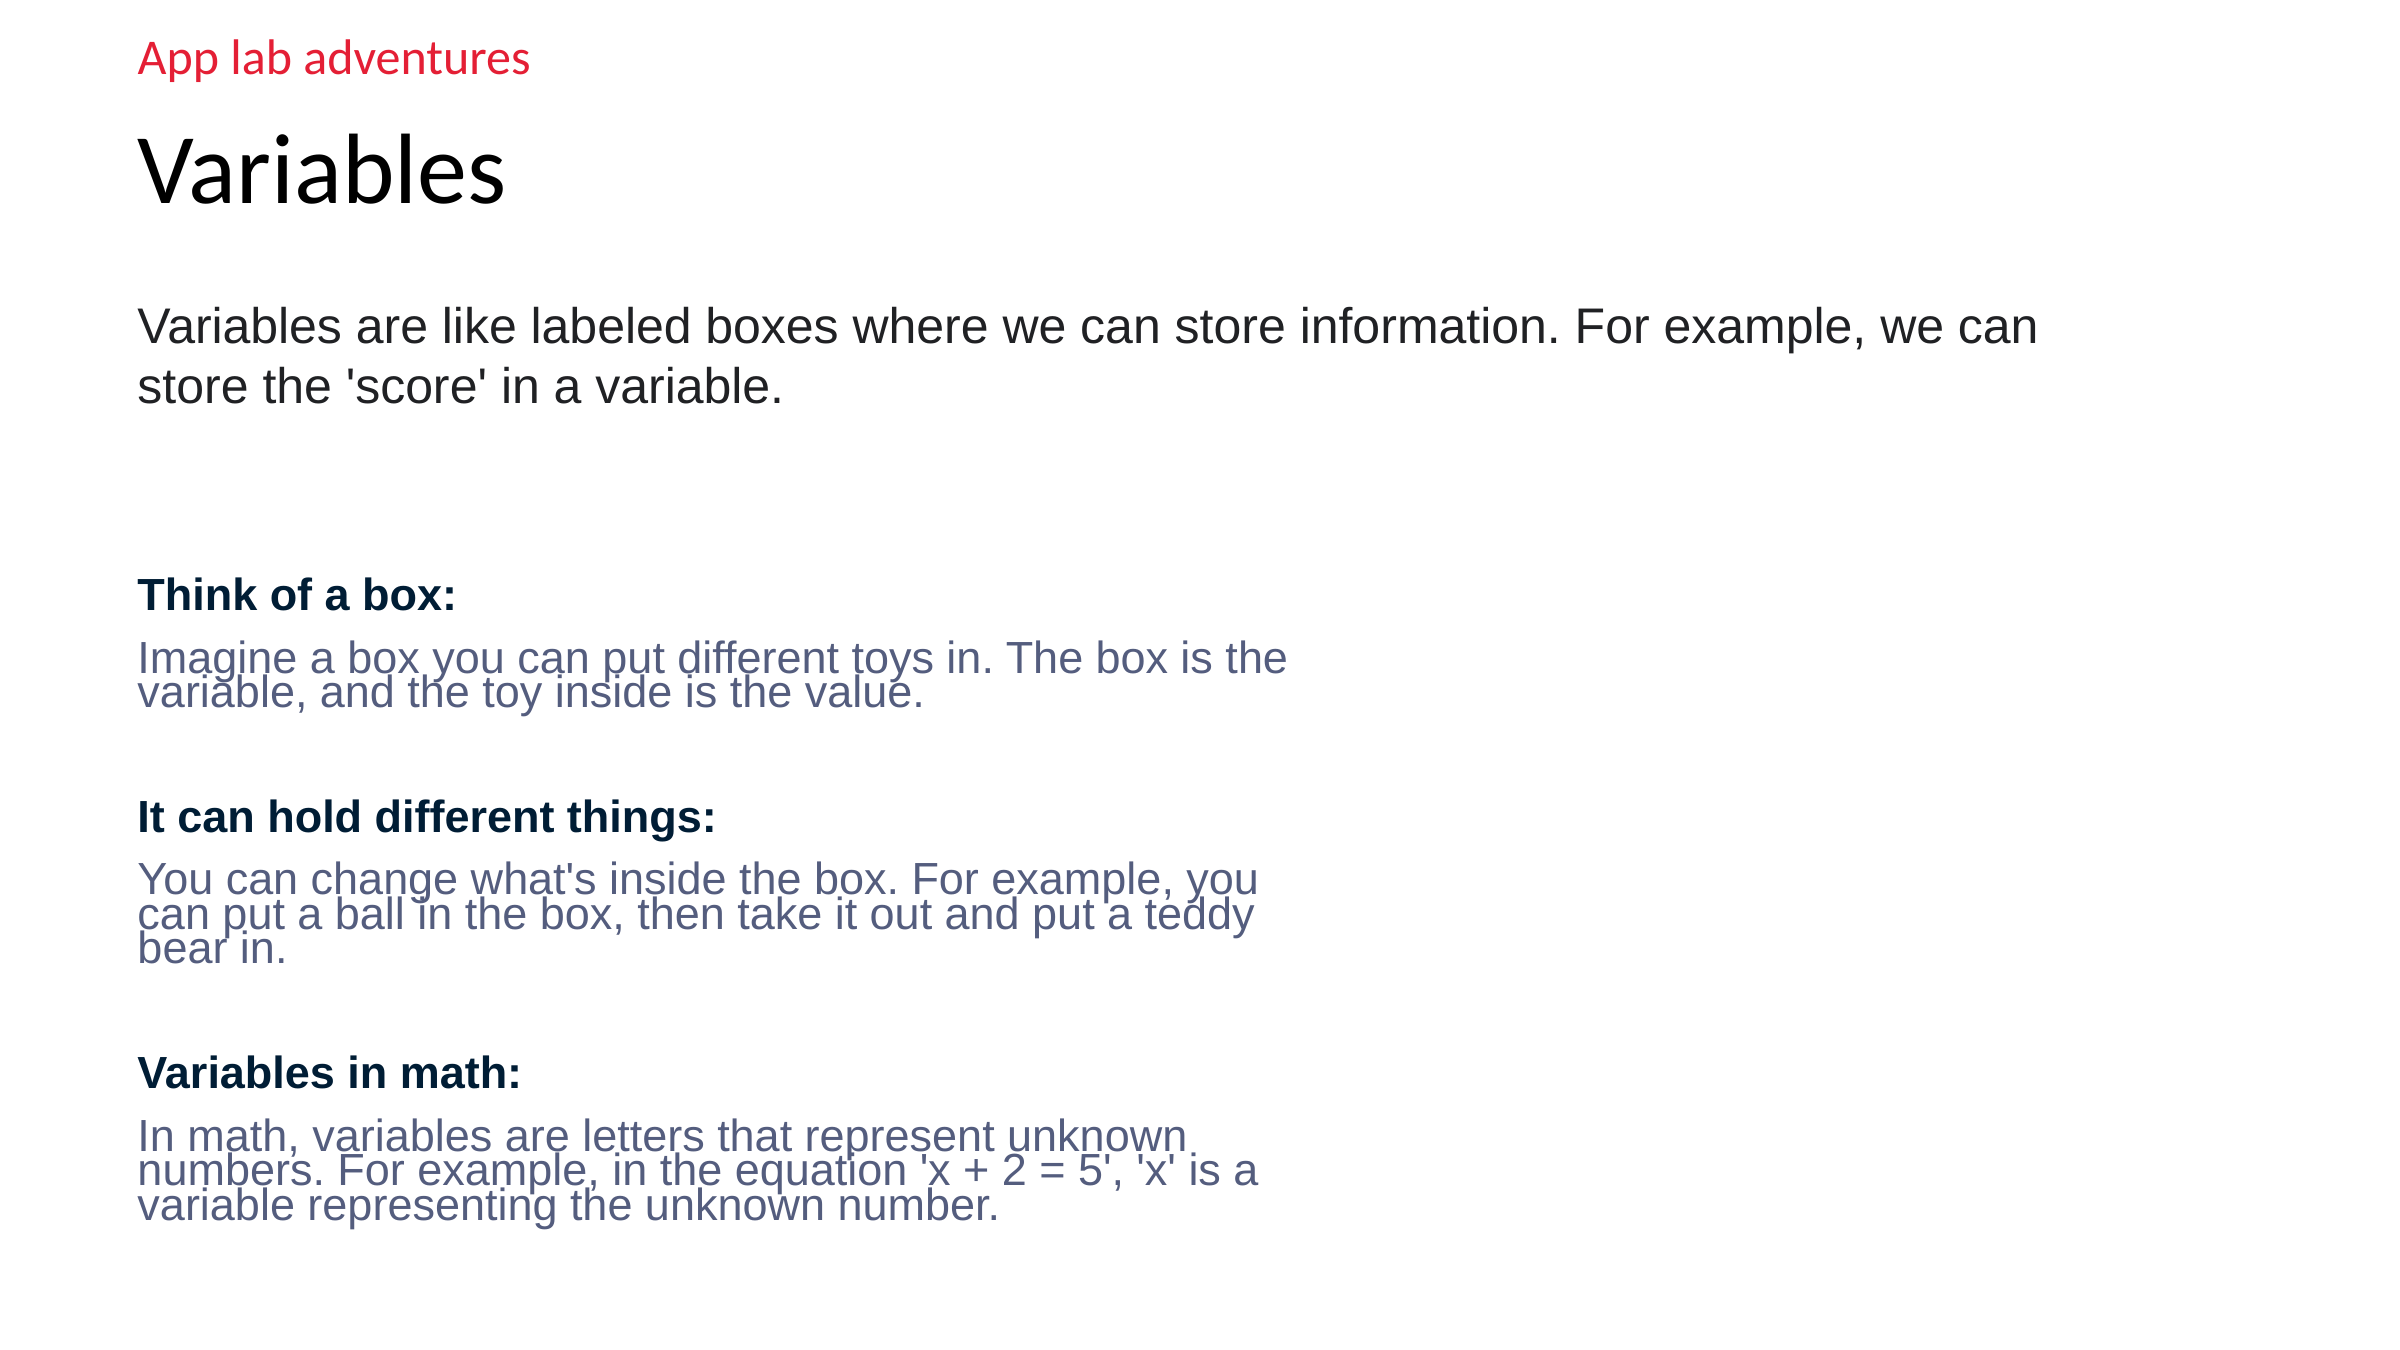

App lab adventures
Variables
Variables are like labeled boxes where we can store information. For example, we can store the 'score' in a variable.
Think of a box:
Imagine a box you can put different toys in. The box is the variable, and the toy inside is the value.

It can hold different things:
You can change what's inside the box. For example, you can put a ball in the box, then take it out and put a teddy bear in.

Variables in math:
In math, variables are letters that represent unknown numbers. For example, in the equation 'x + 2 = 5', 'x' is a variable representing the unknown number.